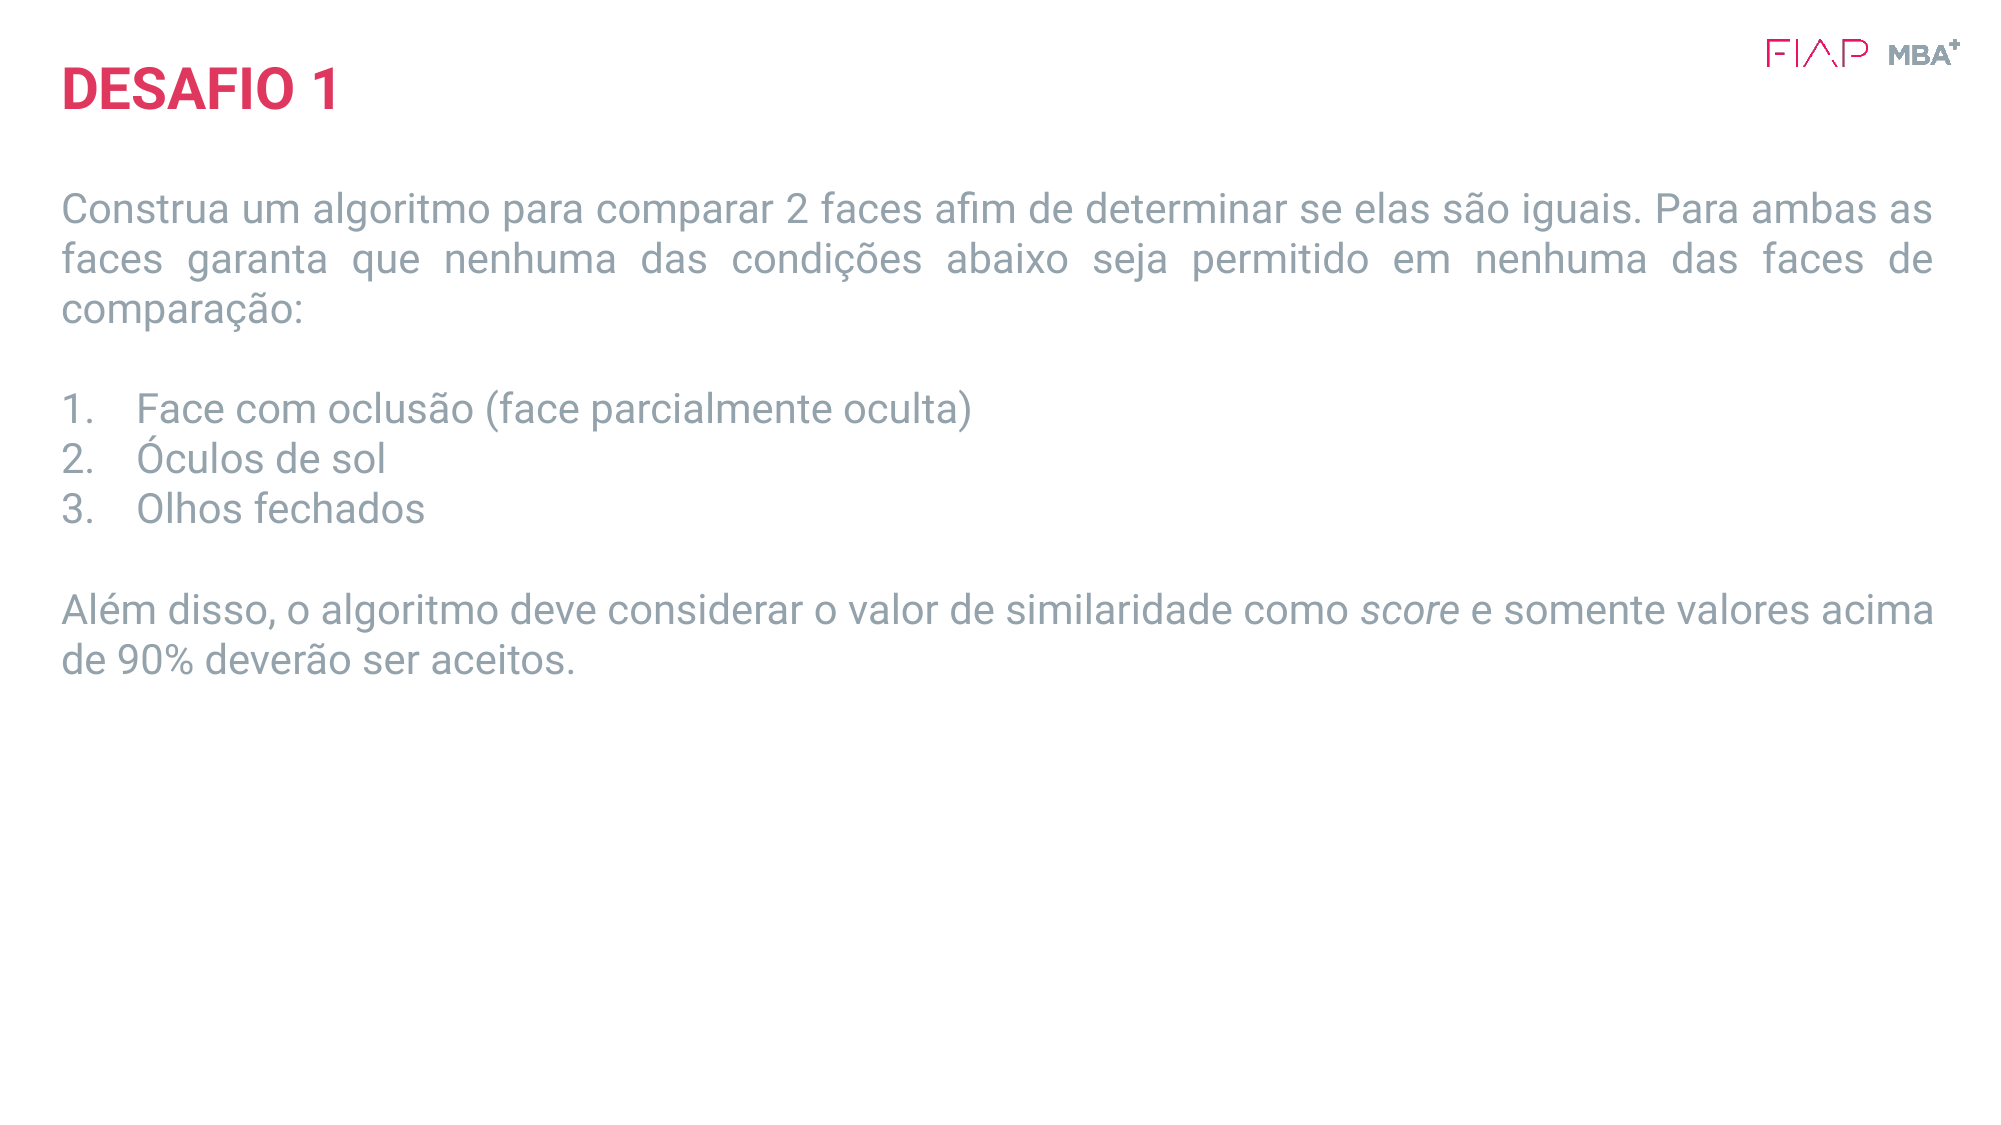

# DESAFIO 1
Construa um algoritmo para comparar 2 faces afim de determinar se elas são iguais. Para ambas as faces garanta que nenhuma das condições abaixo seja permitido em nenhuma das faces de comparação:

Face com oclusão (face parcialmente oculta)
Óculos de sol
Olhos fechados

Além disso, o algoritmo deve considerar o valor de similaridade como score e somente valores acima de 90% deverão ser aceitos.